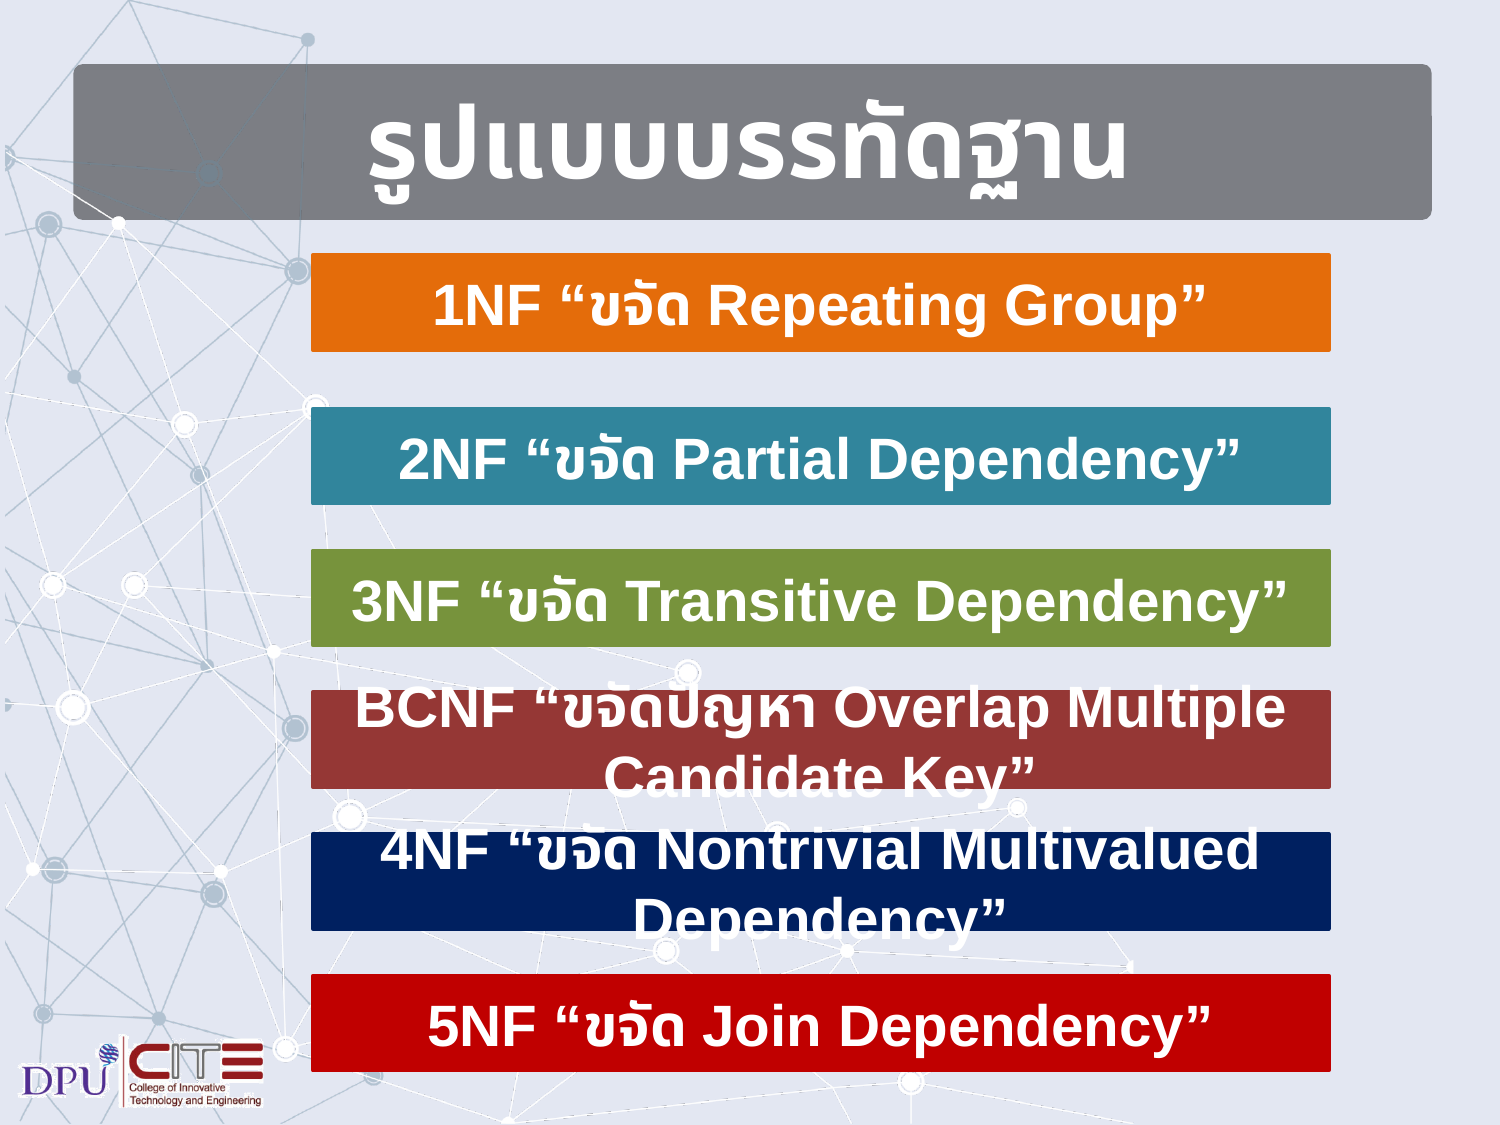

# รูปแบบบรรทัดฐาน
1NF “ขจัด Repeating Group”
2NF “ขจัด Partial Dependency”
3NF “ขจัด Transitive Dependency”
BCNF “ขจัดปัญหา Overlap Multiple Candidate Key”
4NF “ขจัด Nontrivial Multivalued Dependency”
5NF “ขจัด Join Dependency”